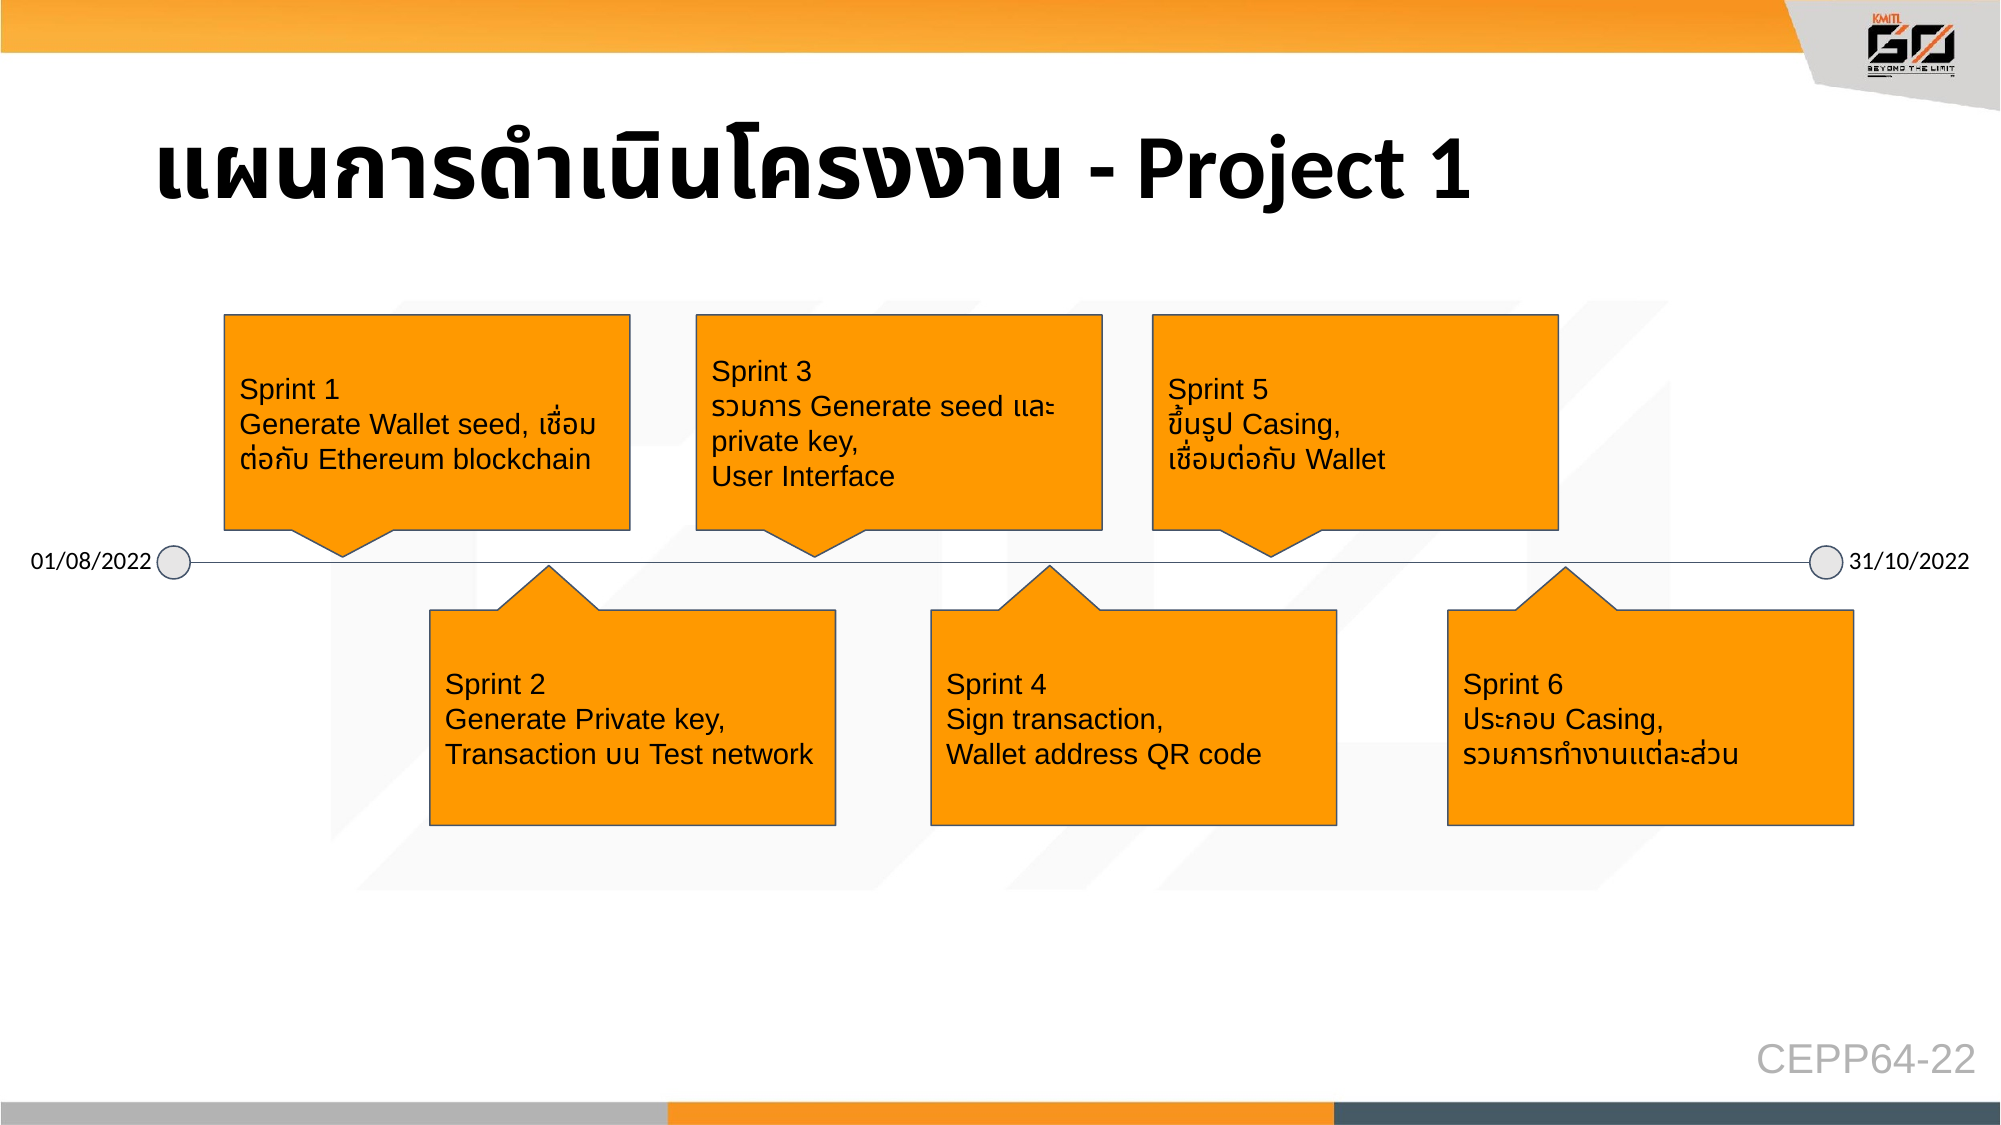

# แผนการดำเนินโครงงาน - Project 1
Sprint 1
Generate Wallet seed, เชื่อมต่อกับ Ethereum blockchain
Sprint 3
รวมการ Generate seed และ private key,
User Interface
Sprint 5
ขึ้นรูป Casing,
เชื่อมต่อกับ Wallet
01/08/2022
31/10/2022

Sprint 2
Generate Private key,
Transaction บน Test network
Sprint 4
Sign transaction,
Wallet address QR code
Sprint 6
ประกอบ Casing,
รวมการทำงานแต่ละส่วน
CEPP64-22